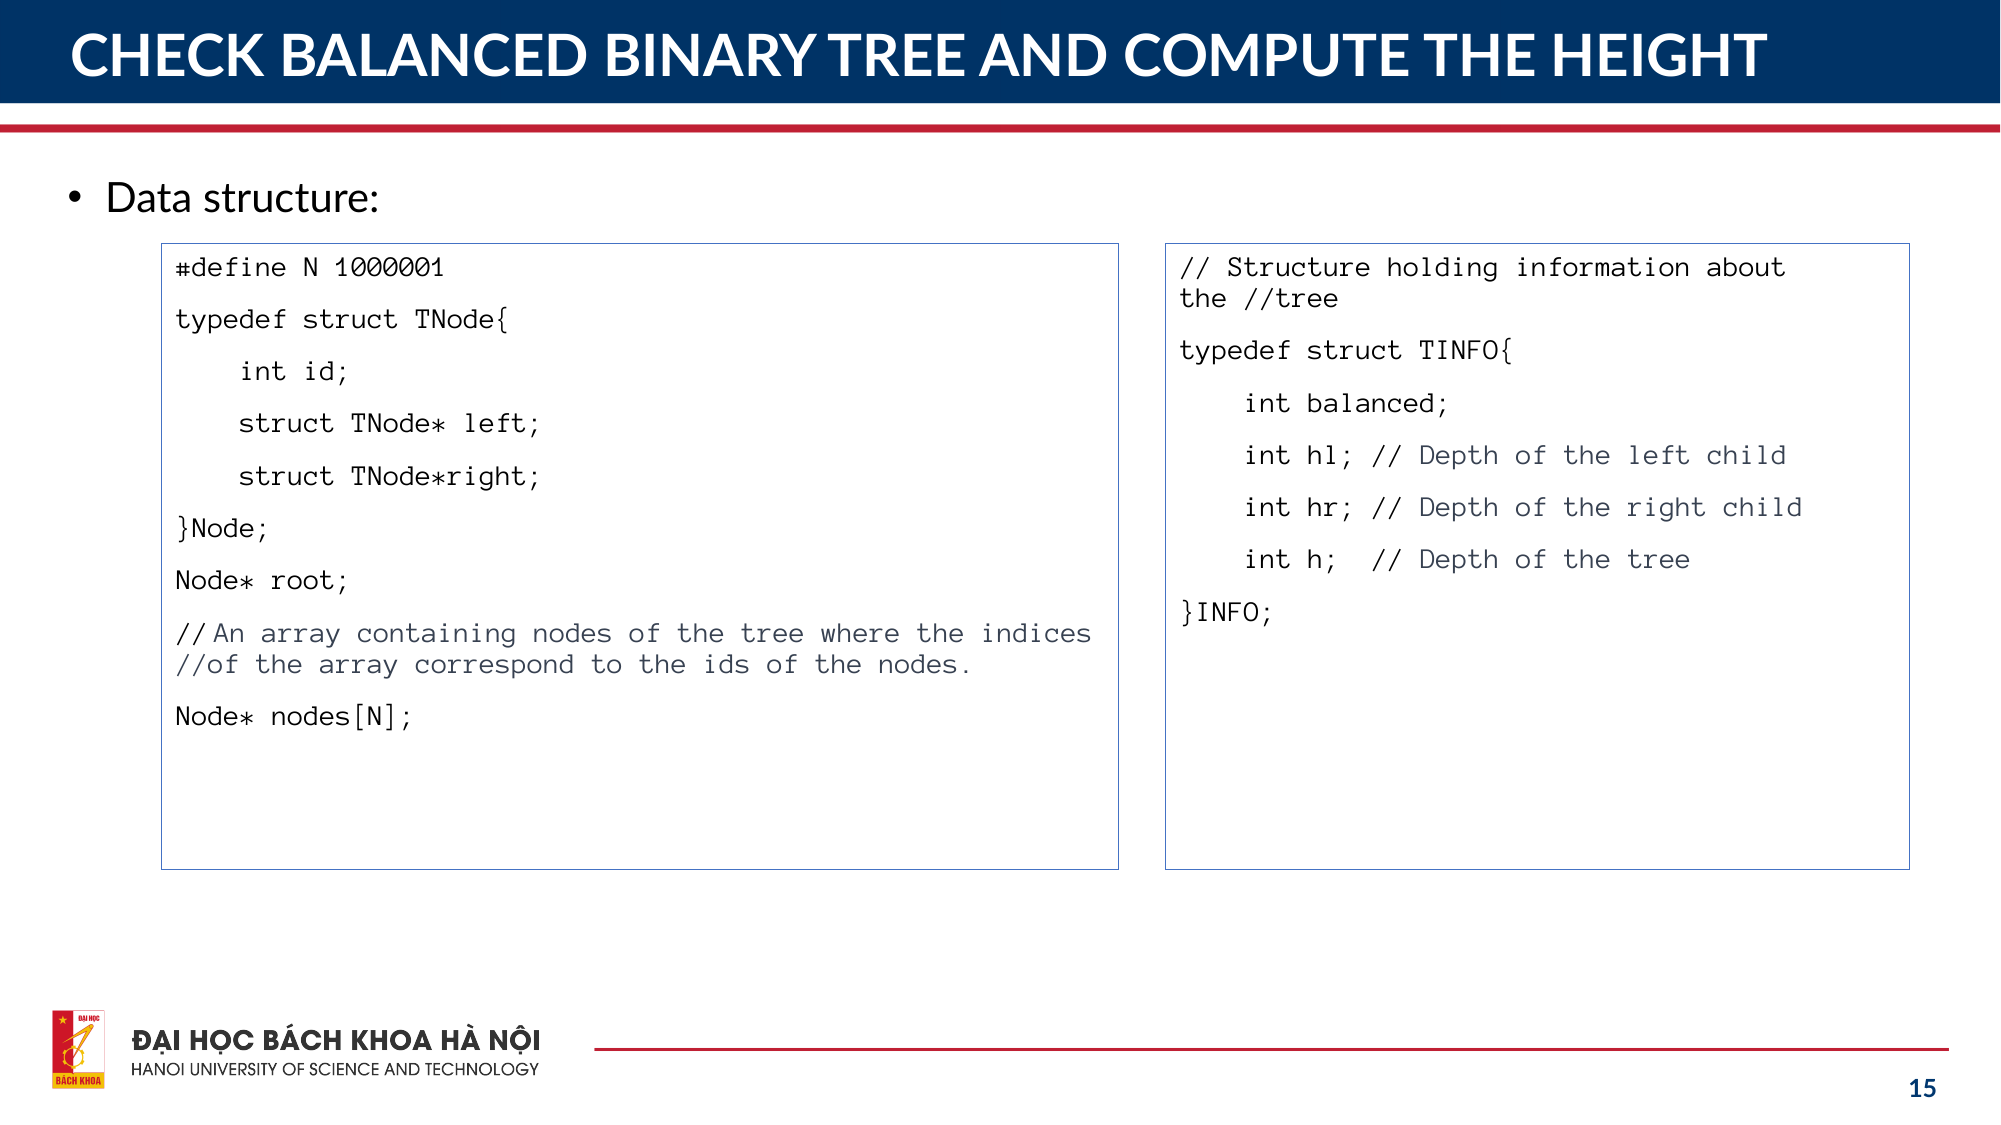

# CHECK BALANCED BINARY TREE AND COMPUTE THE HEIGHT
Data structure:

#define N 1000001
typedef struct TNode{
    int id;
    struct TNode* left;
    struct TNode*right;
}Node;
Node* root;
// An array containing nodes of the tree where the indices //of the array correspond to the ids of the nodes.
Node* nodes[N];
// Structure holding information about the //tree
typedef struct TINFO{
    int balanced;
    int hl; // Depth of the left child
    int hr; // Depth of the right child
    int h;  // Depth of the tree
}INFO;
15